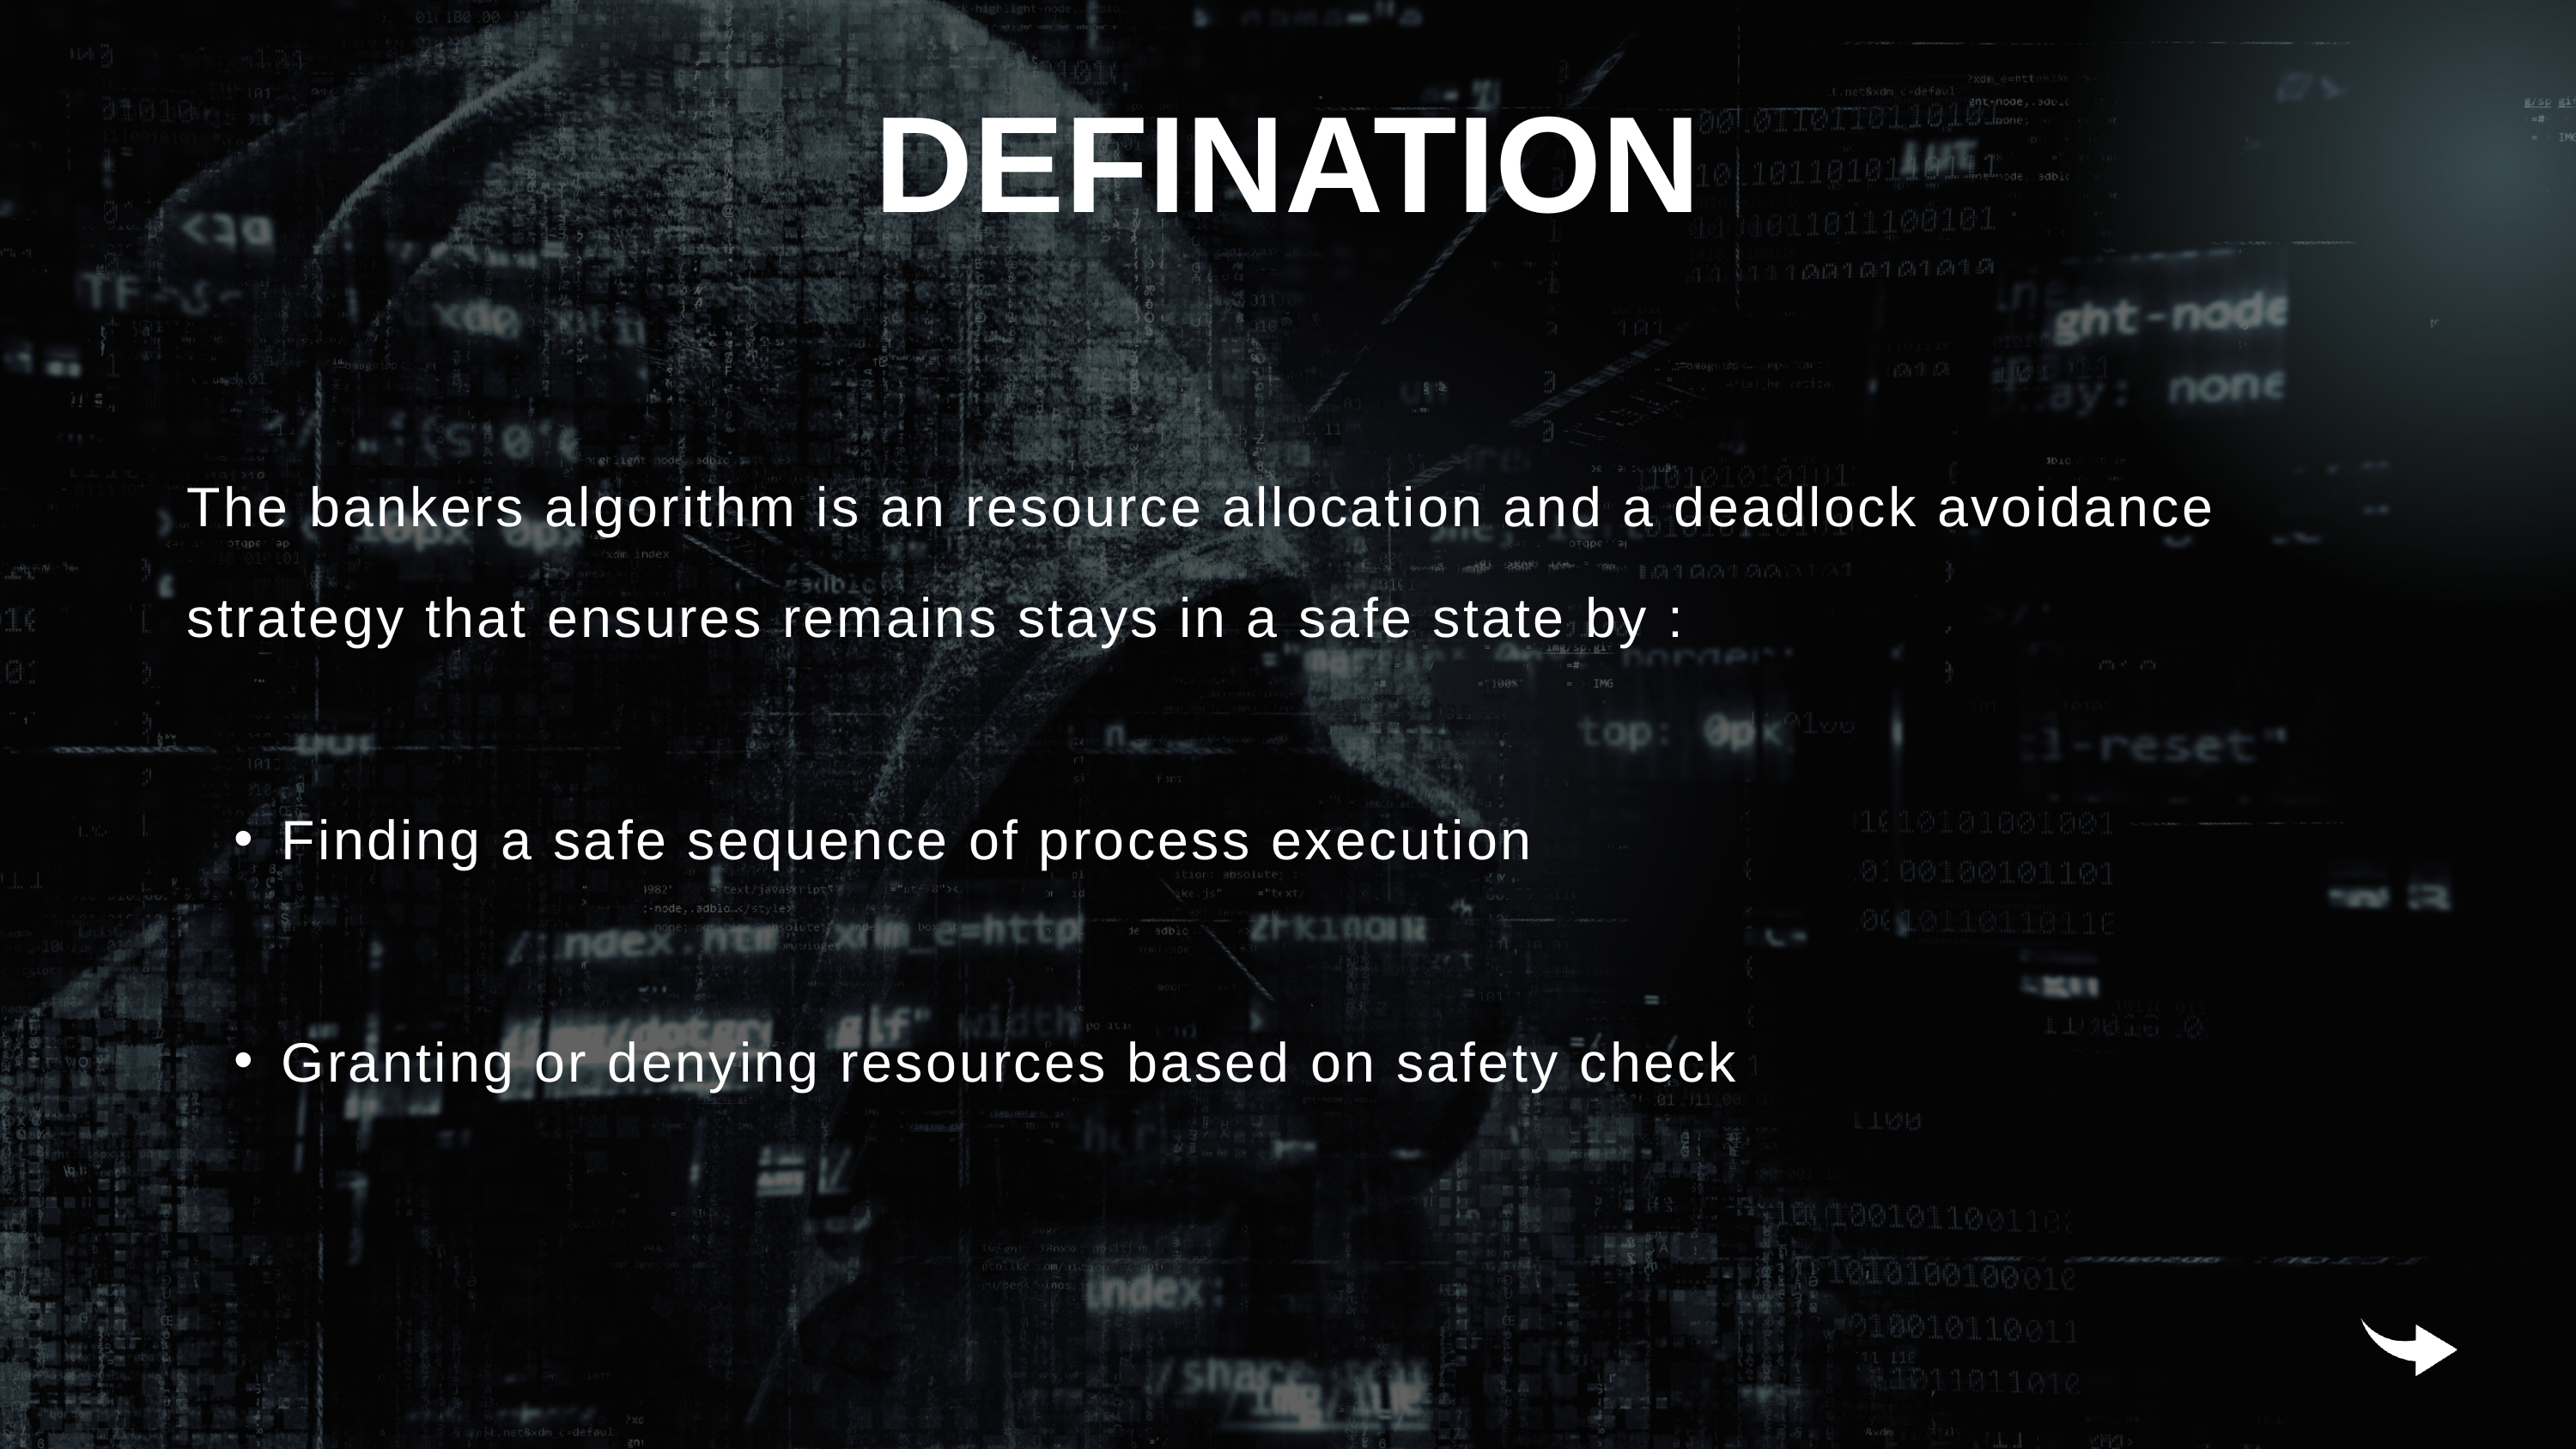

DEFINATION
The bankers algorithm is an resource allocation and a deadlock avoidance strategy that ensures remains stays in a safe state by :

Finding a safe sequence of process execution

Granting or denying resources based on safety check